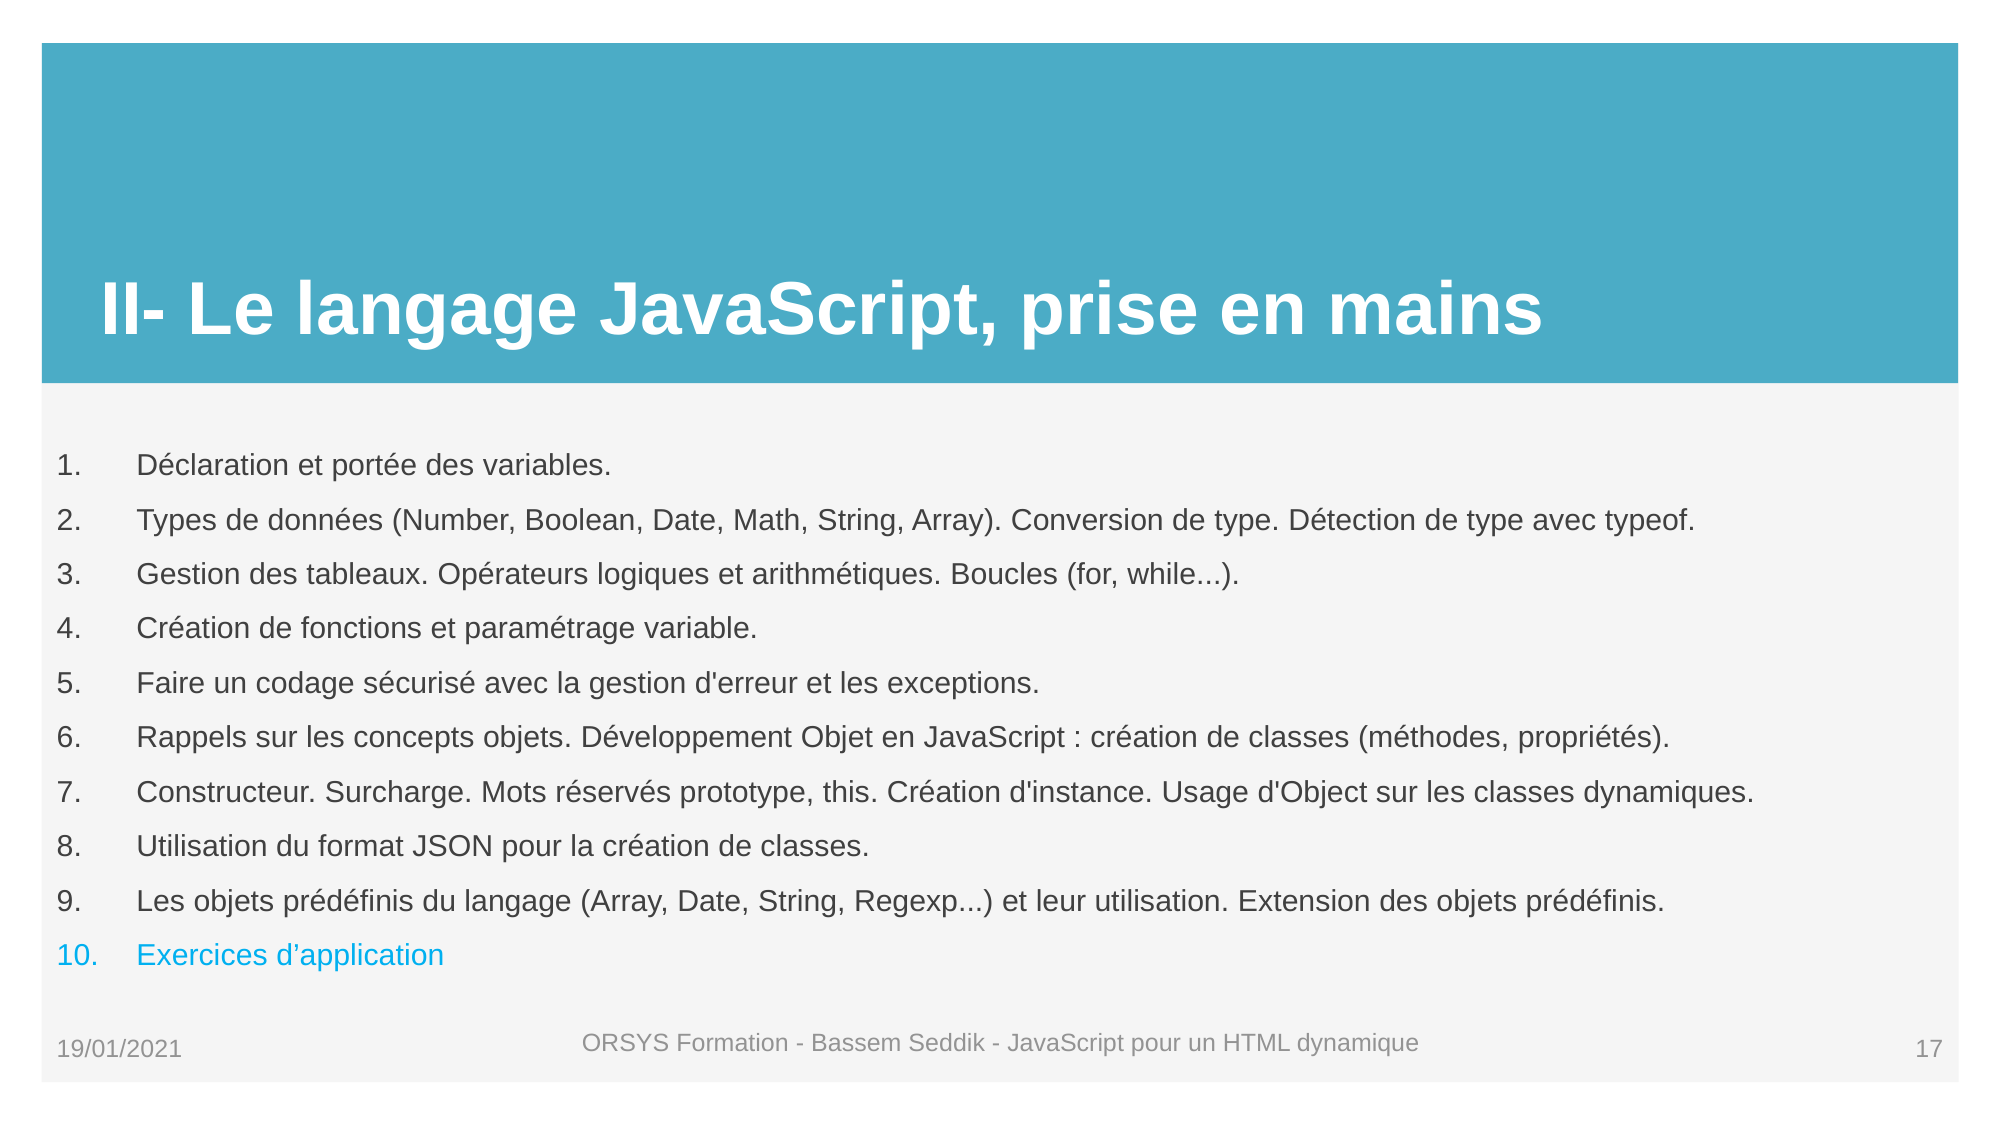

# II- Le langage JavaScript, prise en mains
Déclaration et portée des variables.
Types de données (Number, Boolean, Date, Math, String, Array). Conversion de type. Détection de type avec typeof.
Gestion des tableaux. Opérateurs logiques et arithmétiques. Boucles (for, while...).
Création de fonctions et paramétrage variable.
Faire un codage sécurisé avec la gestion d'erreur et les exceptions.
Rappels sur les concepts objets. Développement Objet en JavaScript : création de classes (méthodes, propriétés).
Constructeur. Surcharge. Mots réservés prototype, this. Création d'instance. Usage d'Object sur les classes dynamiques.
Utilisation du format JSON pour la création de classes.
Les objets prédéfinis du langage (Array, Date, String, Regexp...) et leur utilisation. Extension des objets prédéfinis.
Exercices d’application
ORSYS Formation - Bassem Seddik - JavaScript pour un HTML dynamique
19/01/2021
17